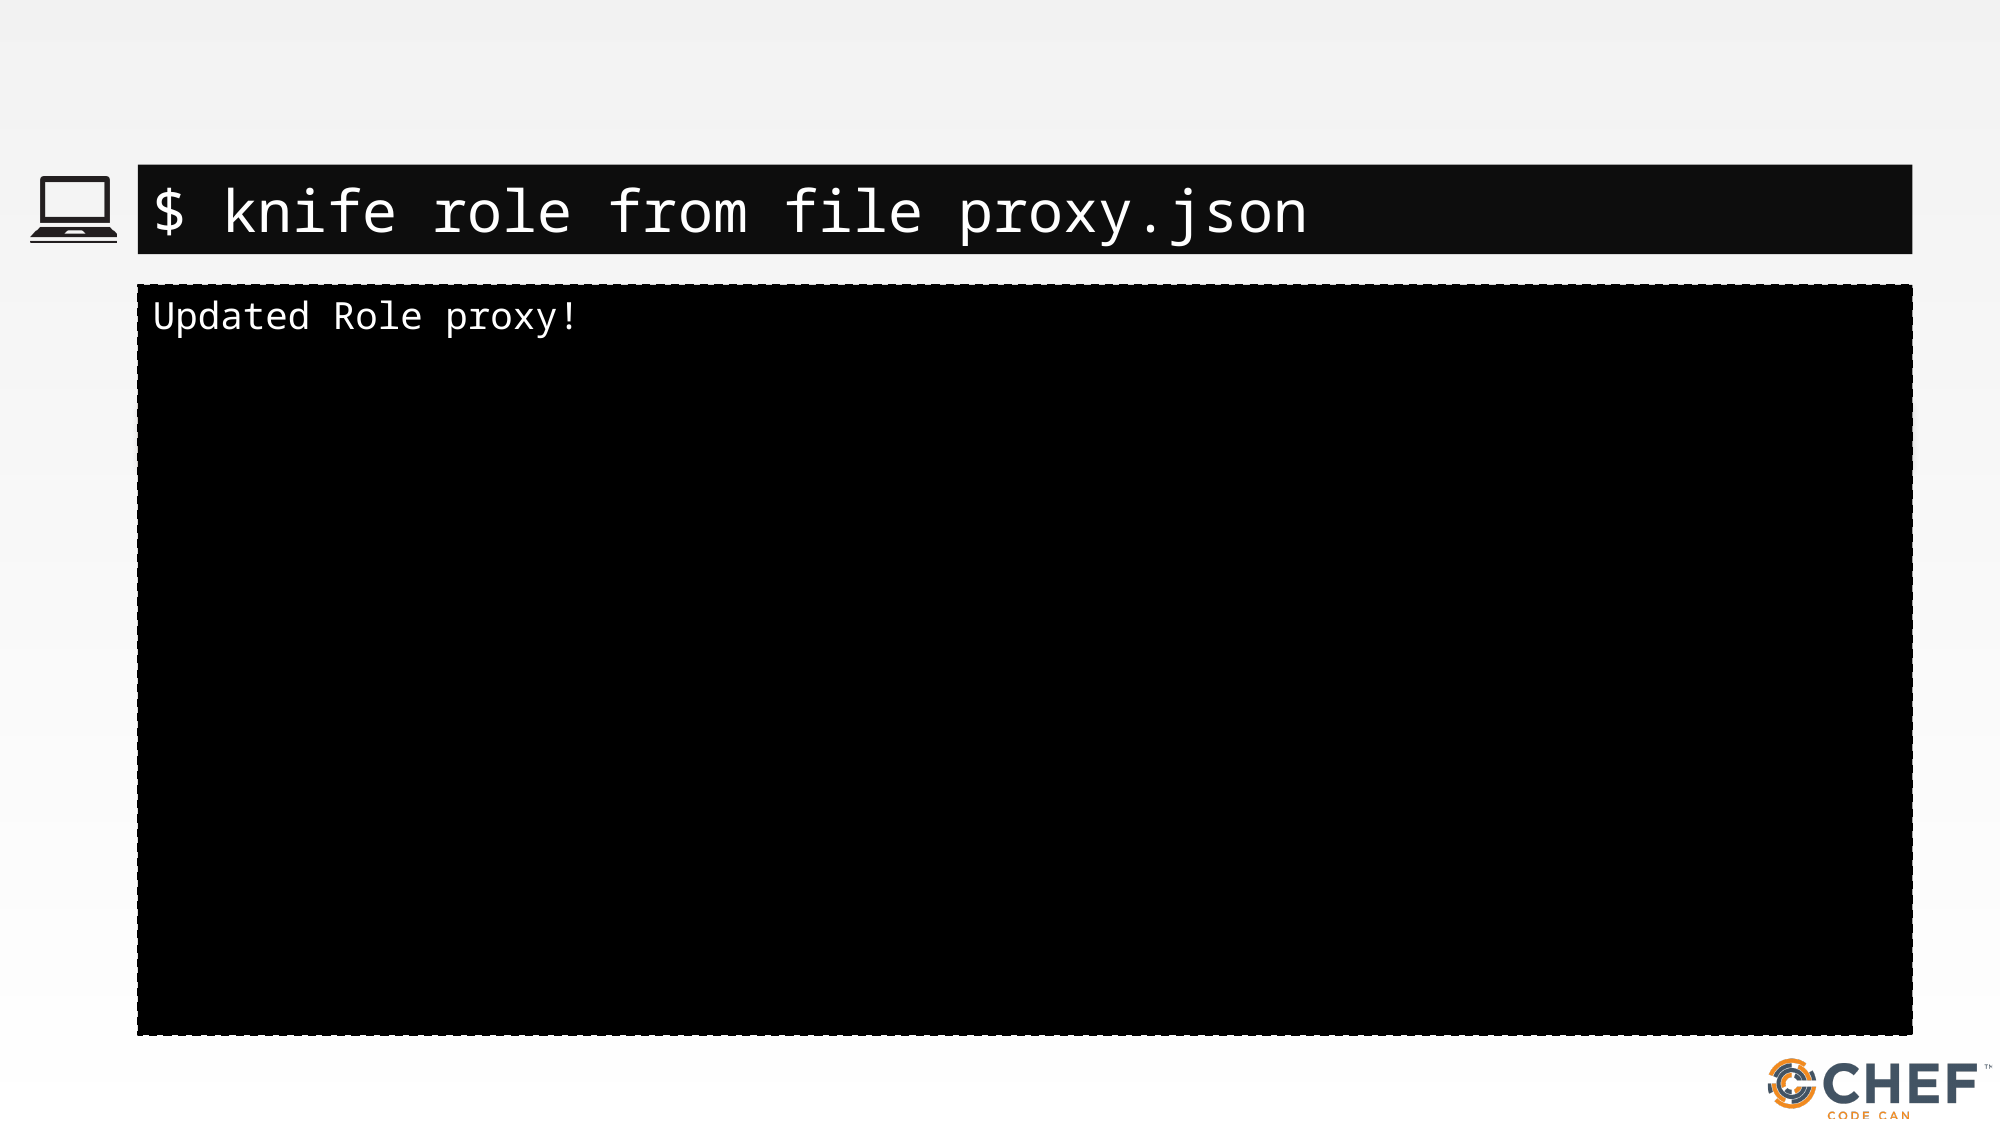

#
$ knife role from file proxy.json
Updated Role proxy!